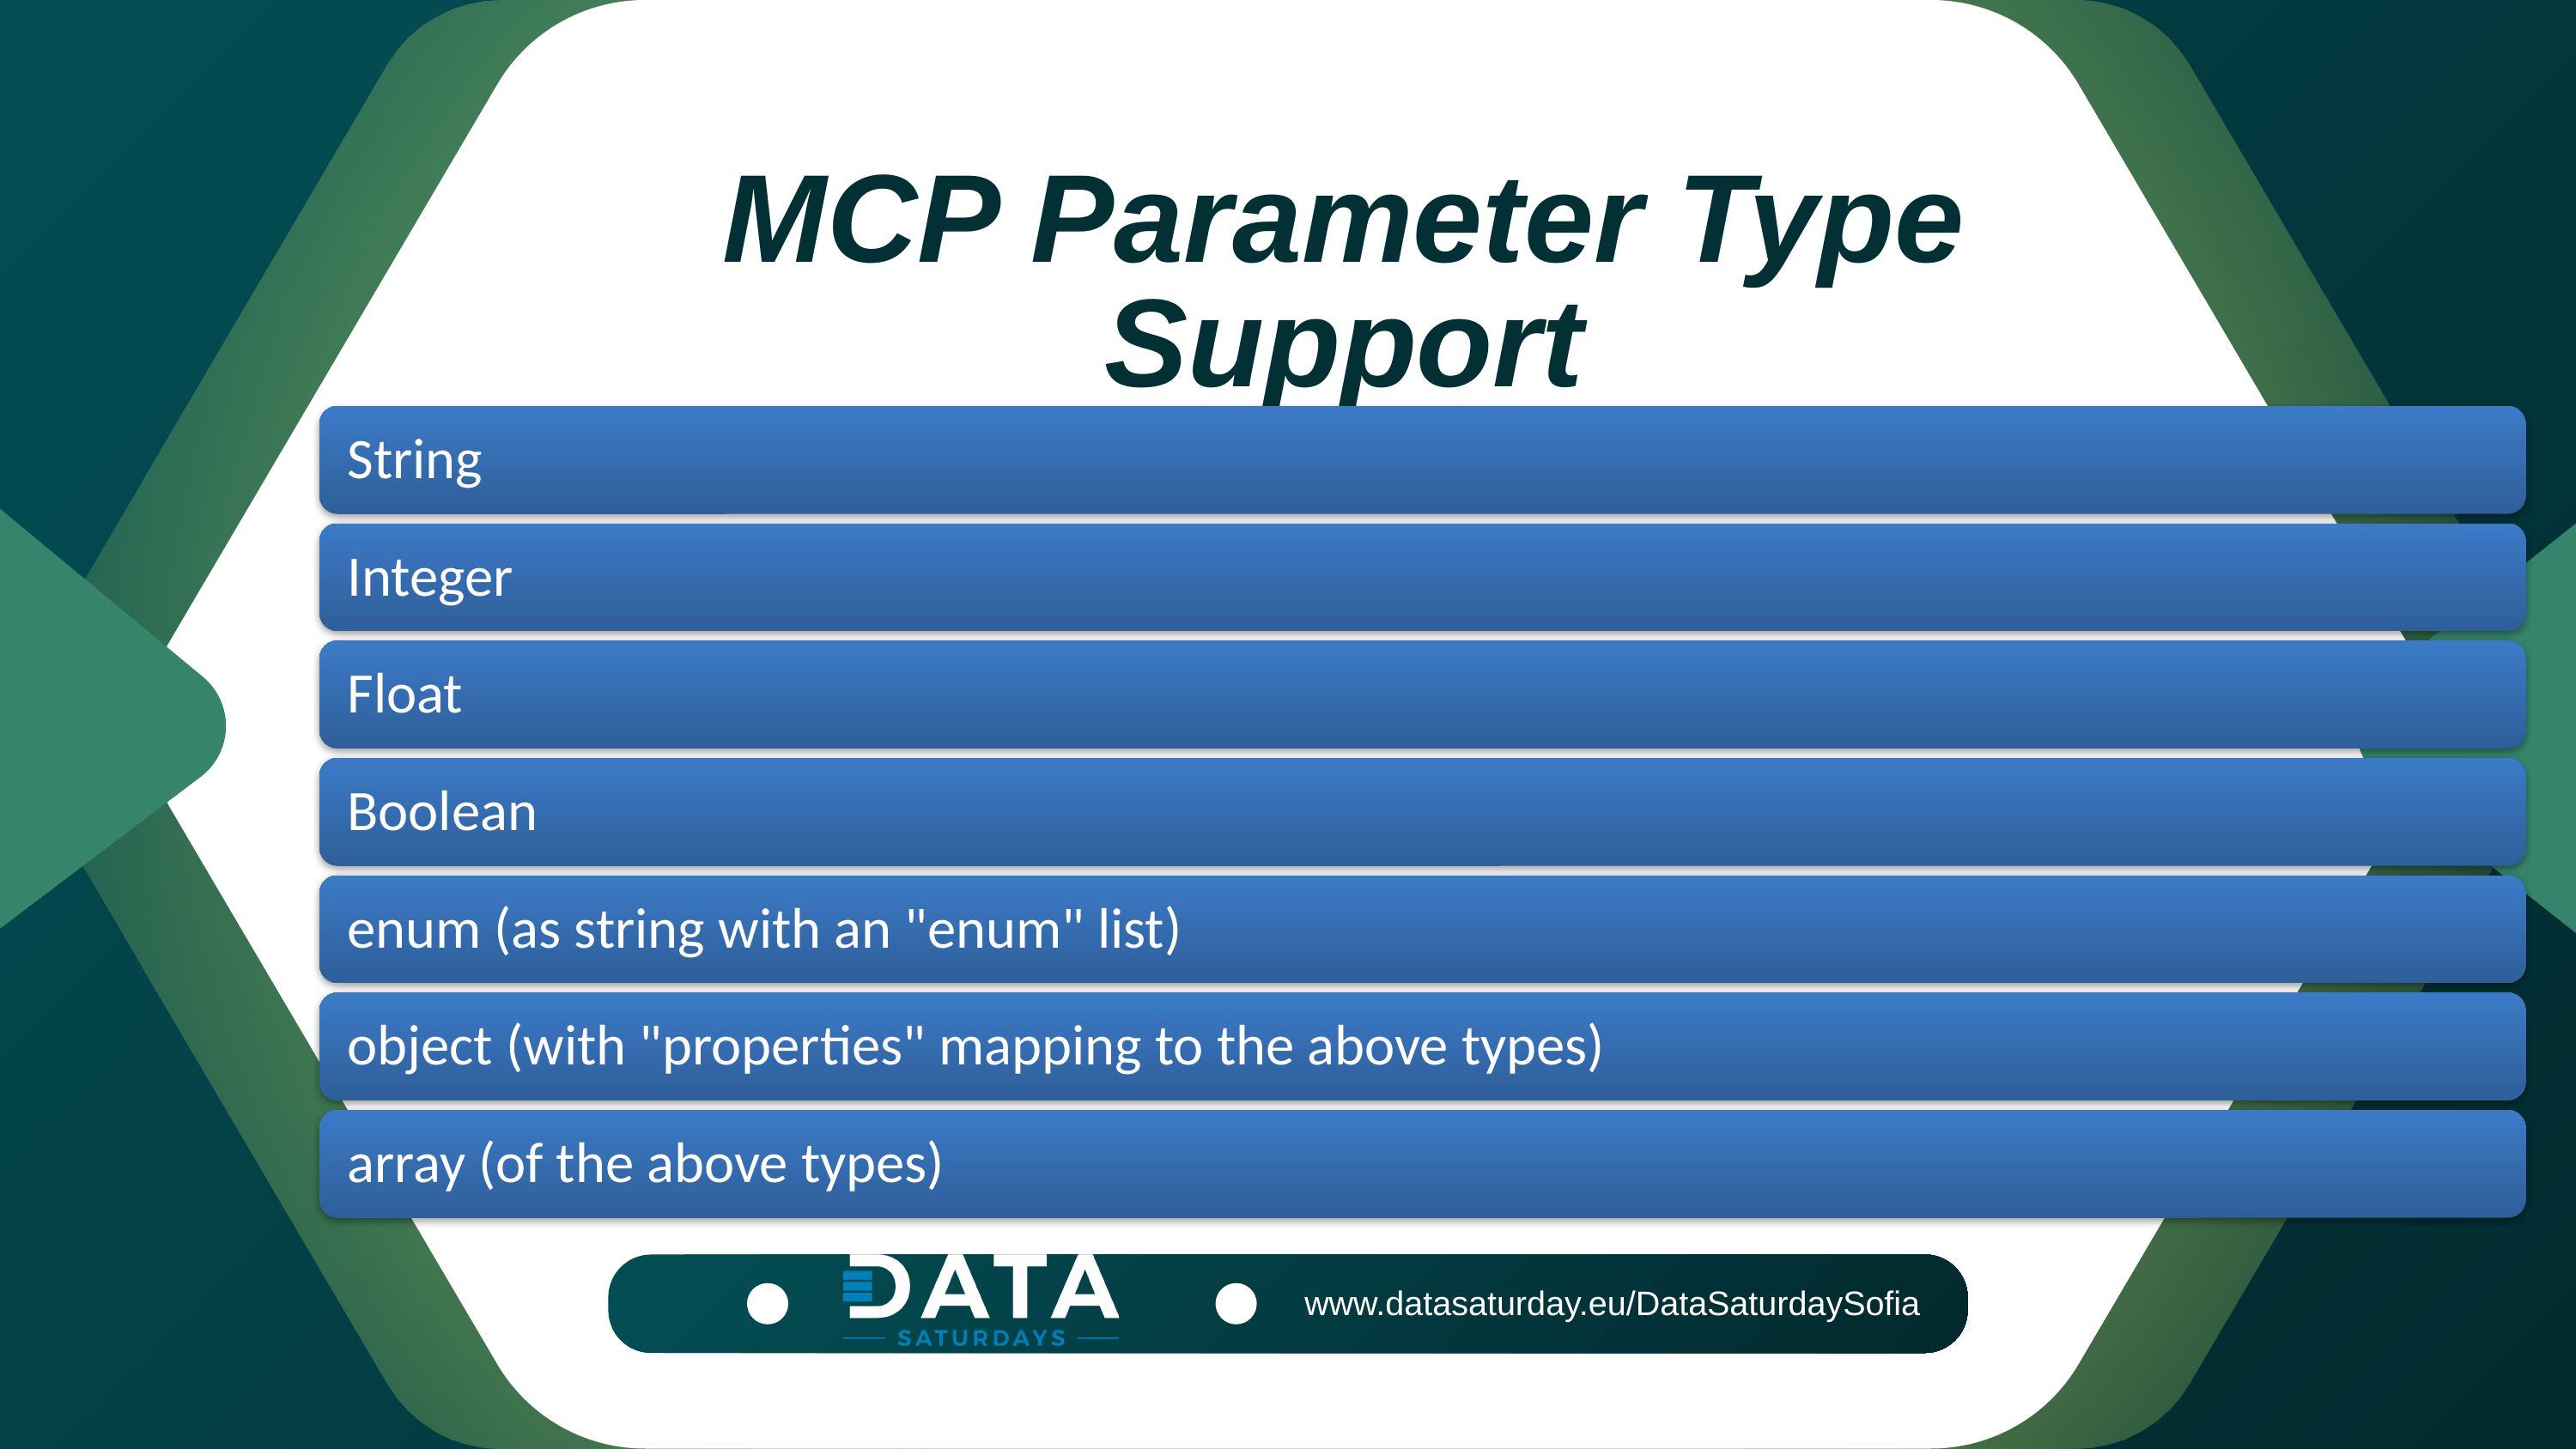

MCP Parameter Type Support

String
Integer
Float
Boolean
enum (as string with an "enum" list)
object (with "properties" mapping to the above types)
array (of the above types)

Social Media Advertising
Influencer Marketing
Email Marketing Campaign

www.datasaturday.eu/DataSaturdaySofia